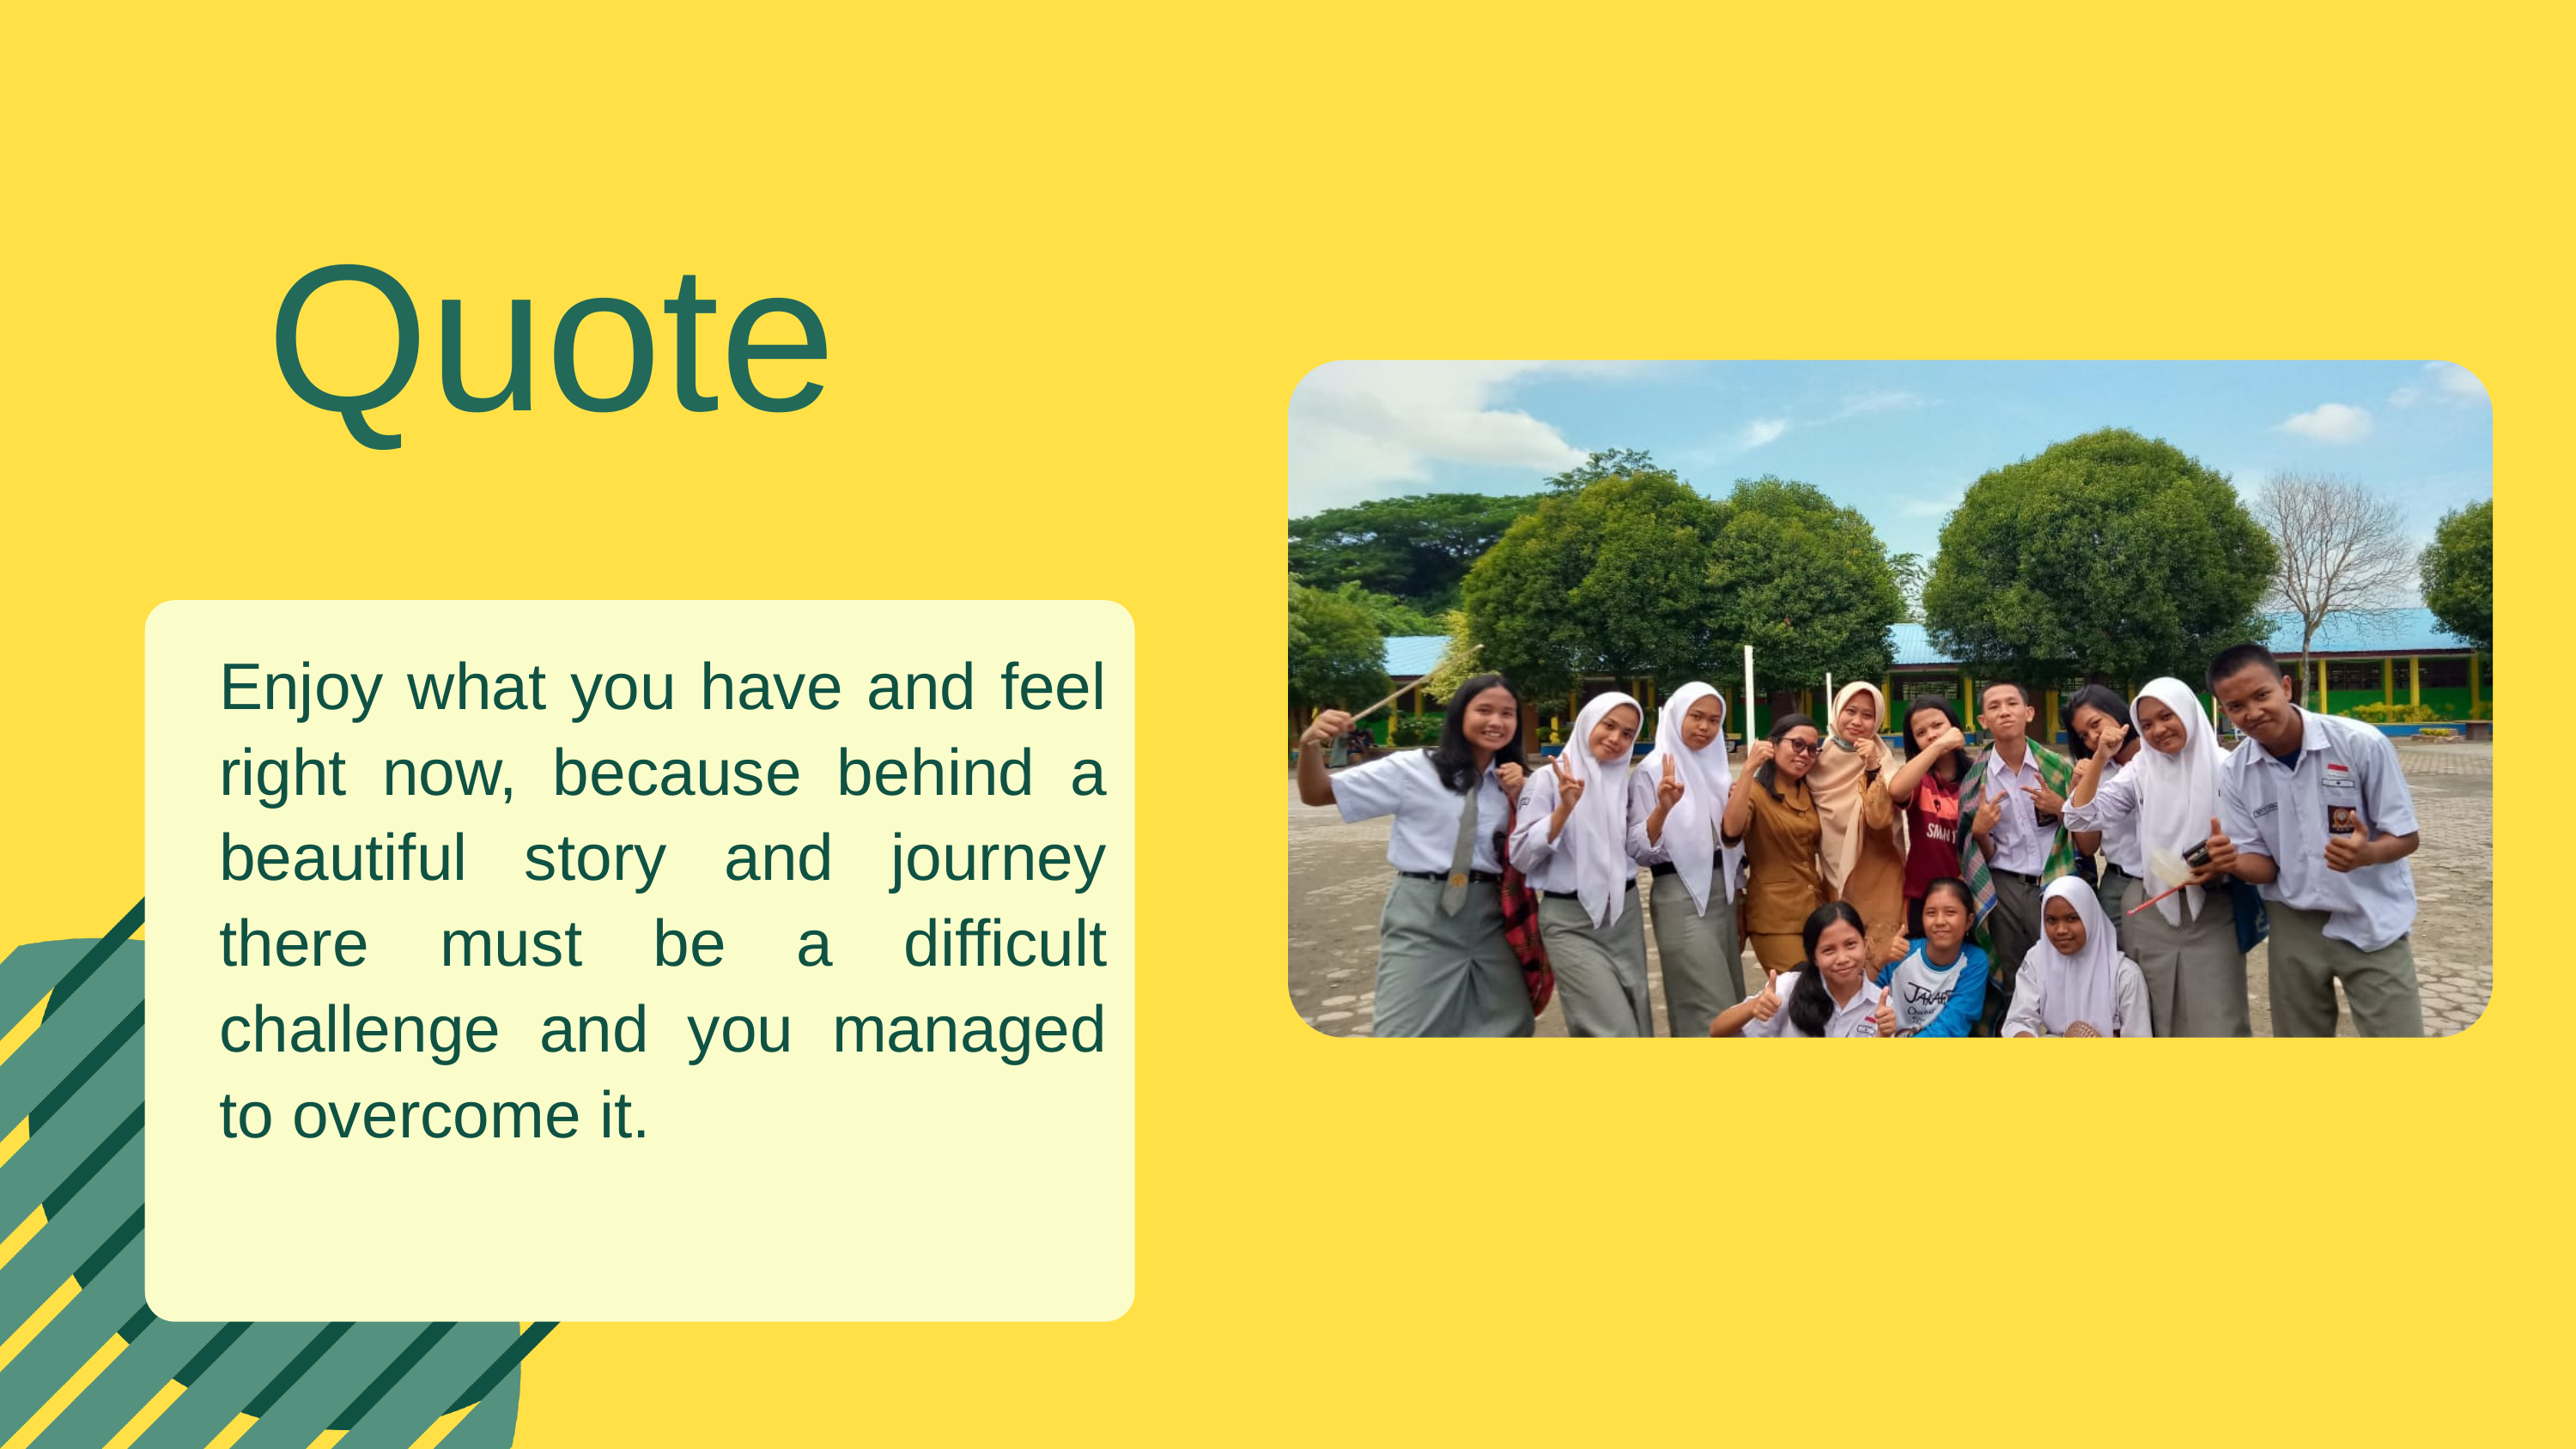

Quote

Enjoy what you have and feel right now, because behind a beautiful story and journey there must be a difficult challenge and you managed to overcome it.